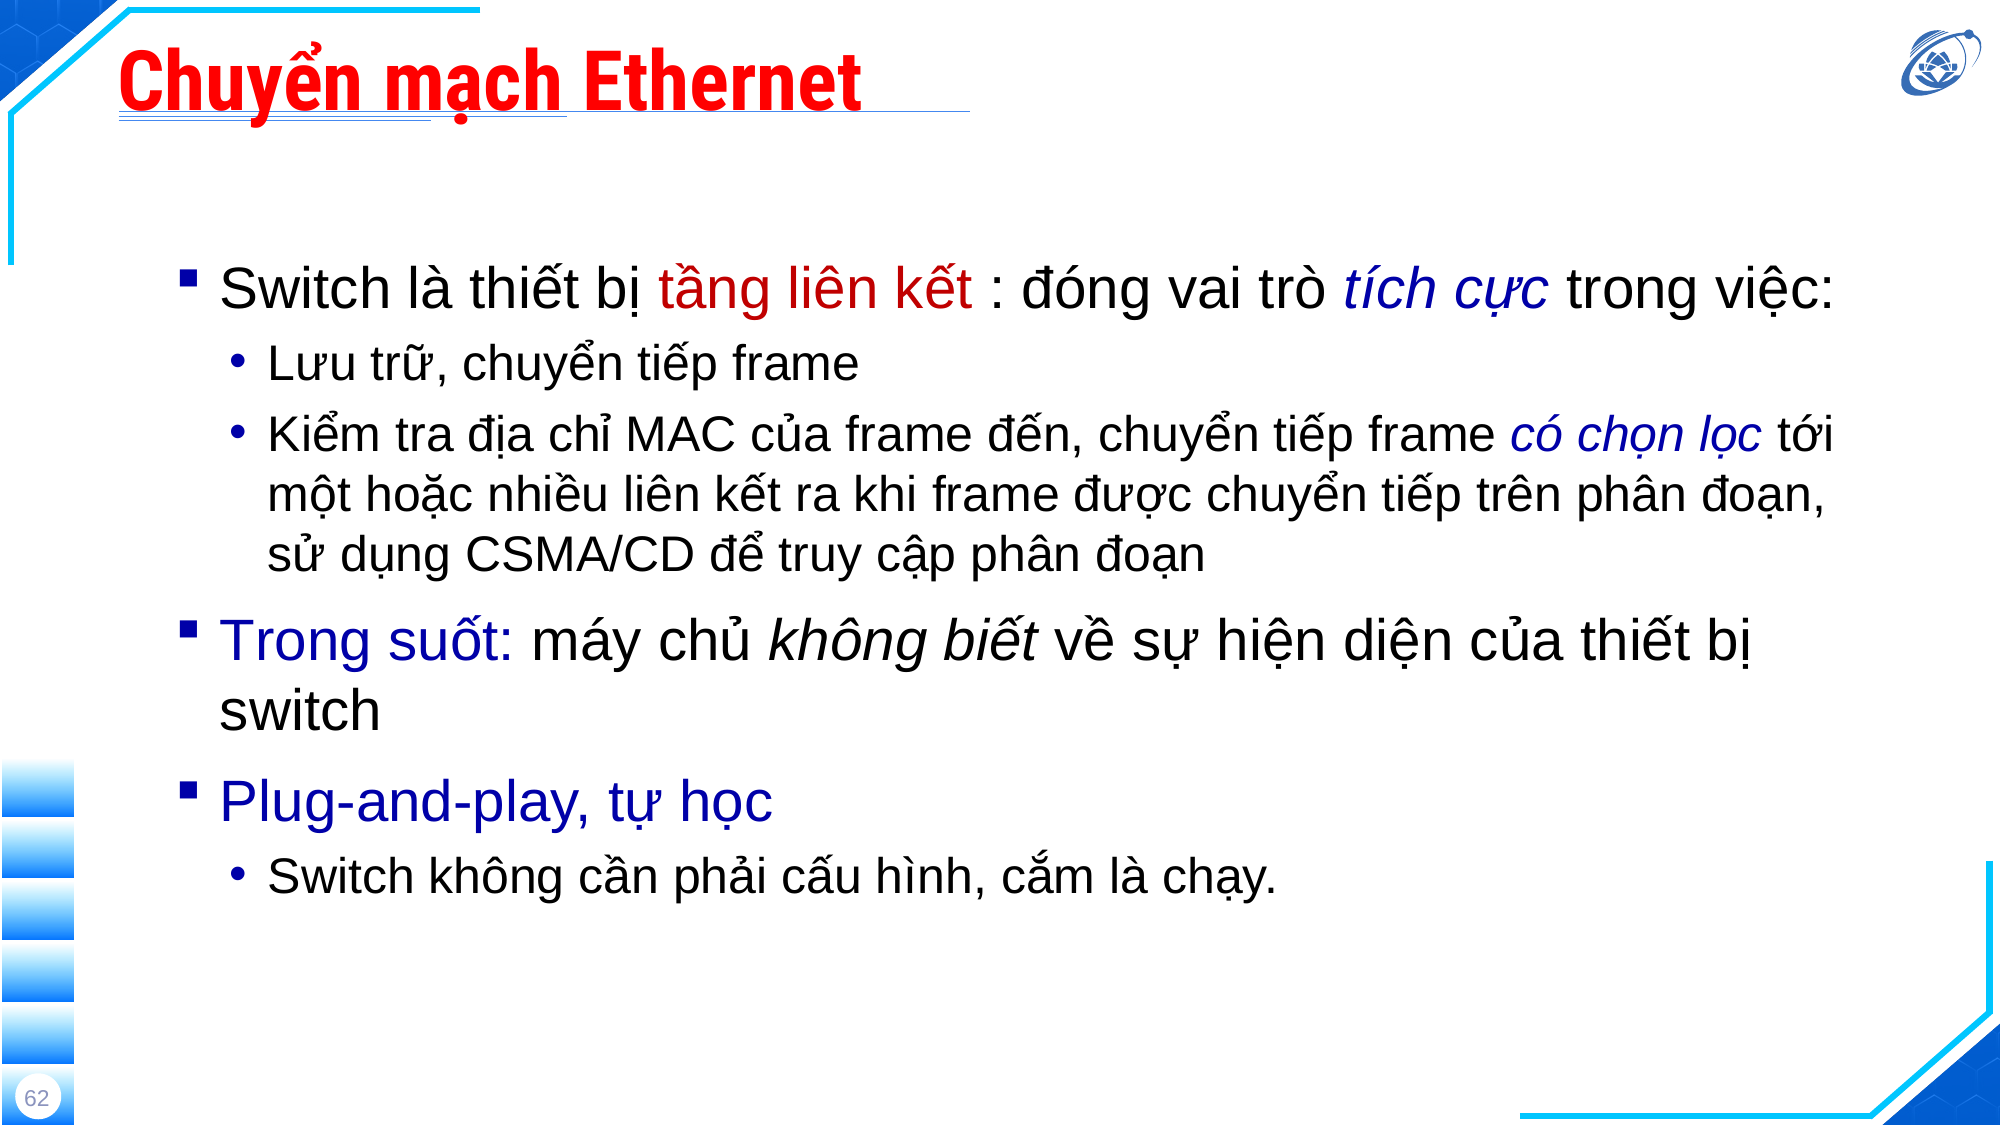

# Chuyển mạch Ethernet
Switch là thiết bị tầng liên kết : đóng vai trò tích cực trong việc:
Lưu trữ, chuyển tiếp frame
Kiểm tra địa chỉ MAC của frame đến, chuyển tiếp frame có chọn lọc tới một hoặc nhiều liên kết ra khi frame được chuyển tiếp trên phân đoạn, sử dụng CSMA/CD để truy cập phân đoạn
Trong suốt: máy chủ không biết về sự hiện diện của thiết bị switch
Plug-and-play, tự học
Switch không cần phải cấu hình, cắm là chạy.

62